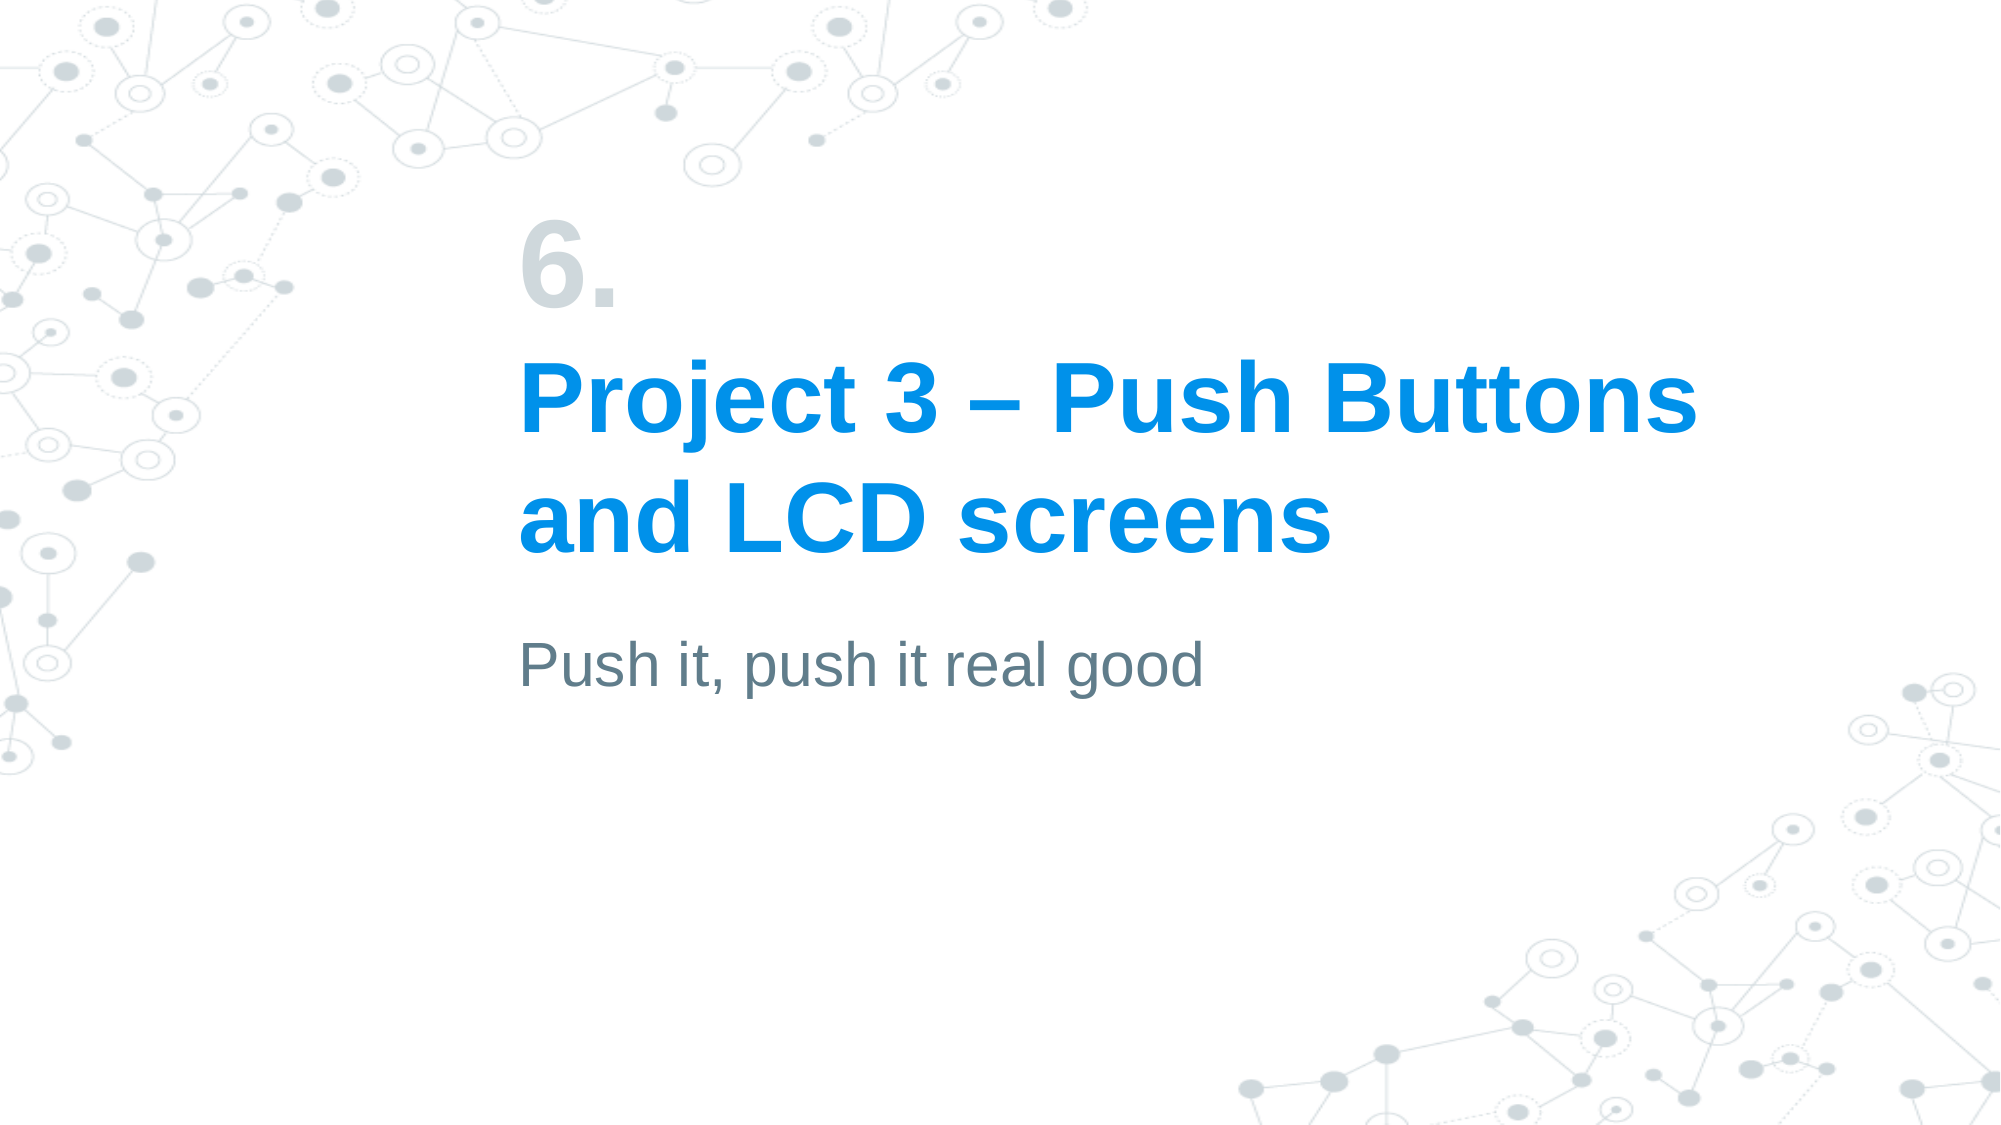

# 6.
Project 3 – Push Buttons and LCD screens
Push it, push it real good